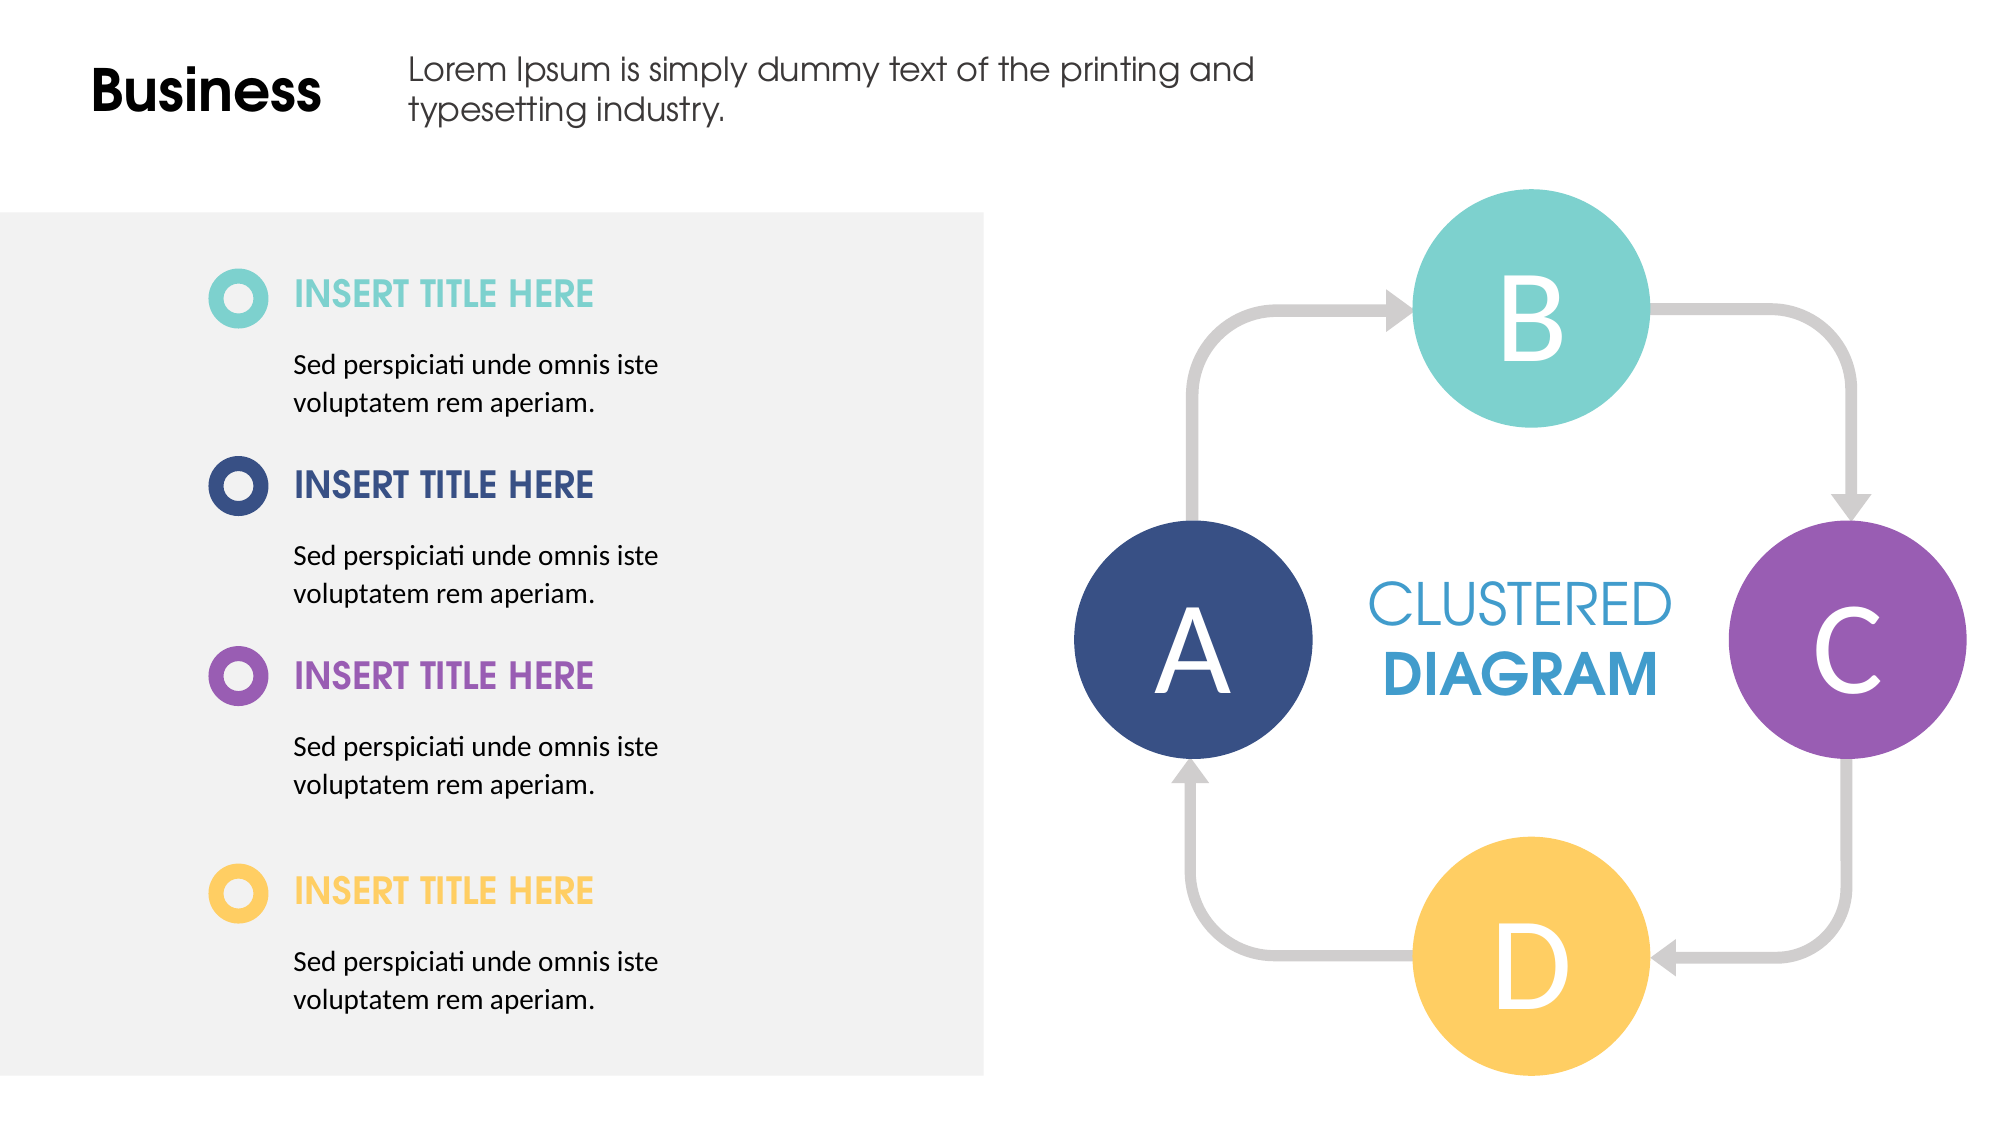

Lorem Ipsum is simply dummy text of the printing and typesetting industry.
Business
B

INSERT TITLE HERE

Sed perspiciati unde omnis iste voluptatem rem aperiam.
INSERT TITLE HERE

A
C
Sed perspiciati unde omnis iste voluptatem rem aperiam.
CLUSTERED
DIAGRAM
INSERT TITLE HERE

Sed perspiciati unde omnis iste voluptatem rem aperiam.

D
INSERT TITLE HERE

Sed perspiciati unde omnis iste voluptatem rem aperiam.